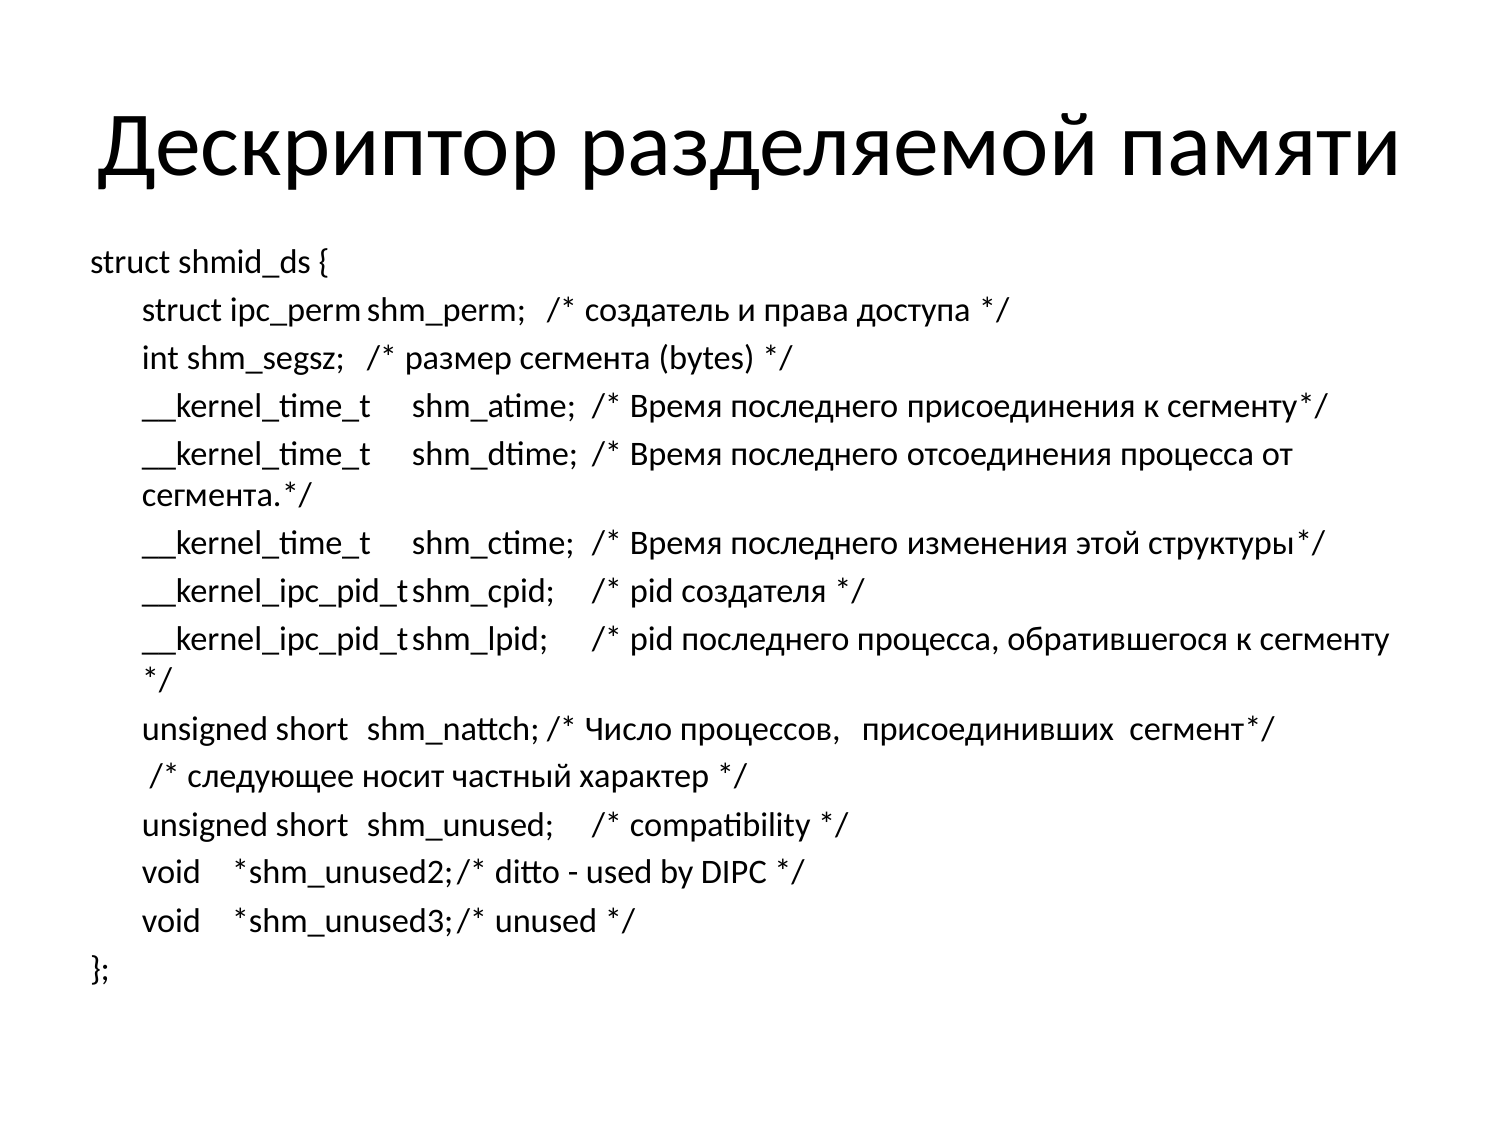

# Дескриптор разделяемой памяти
struct shmid_ds {
	struct ipc_perm	shm_perm;	/* создатель и права доступа */
	int			shm_segsz;	/* размер сегмента (bytes) */
	__kernel_time_t		shm_atime;	/* Время последнего 					присоединения к сегменту*/
	__kernel_time_t		shm_dtime;	/* Время последнего 				отсоединения процесса от сегмента.*/
	__kernel_time_t		shm_ctime;	/* Время последнего 					изменения этой структуры*/
	__kernel_ipc_pid_t	shm_cpid;	/* pid создателя */
	__kernel_ipc_pid_t	shm_lpid;	/* pid последнего процесса, обратившегося к сегменту */
	unsigned short		shm_nattch;	/* Число процессов, 						присоединивших  сегмент*/
	 /* следующее носит частный характер */
	unsigned short 		shm_unused;	/* compatibility */
	void 			*shm_unused2;	/* ditto - used by DIPC */
	void			*shm_unused3;	/* unused */
};